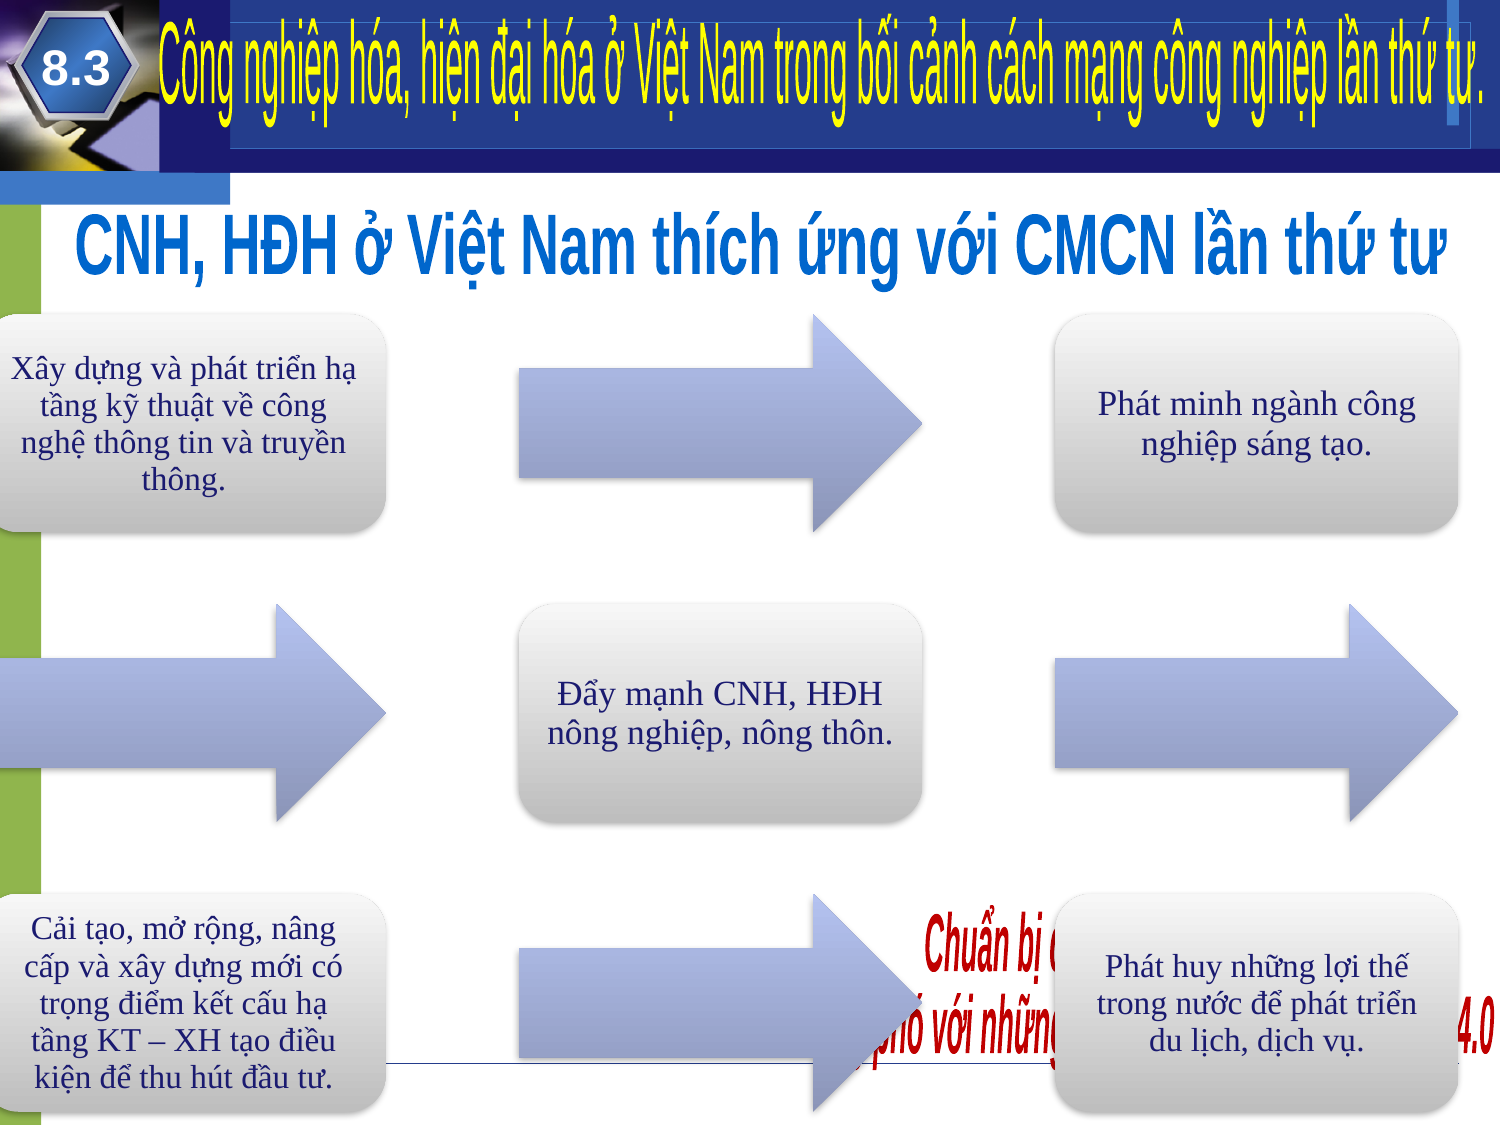

Công nghiệp hóa, hiện đại hóa ở Việt Nam trong bối cảnh cách mạng công nghiệp lần thứ tư.
8.3
CNH, HĐH ở Việt Nam thích ứng với CMCN lần thứ tư
Xây dựng và phát triển hạ tầng kỹ thuật về công nghệ thông tin và truyền thông.
Phát minh ngành công nghiệp sáng tạo.
Đẩy mạnh CNH, HĐH nông nghiệp, nông thôn.
Cải tạo, mở rộng, nâng cấp và xây dựng mới có trọng điểm kết cấu hạ tầng KT – XH tạo điều kiện để thu hút đầu tư.
Phát huy những lợi thế trong nước để phát trỉển du lịch, dịch vụ.
Chuẩn bị các điều kiện cần thiết
để ứng phó với những tác động tiêu cực của CMCN 4.0